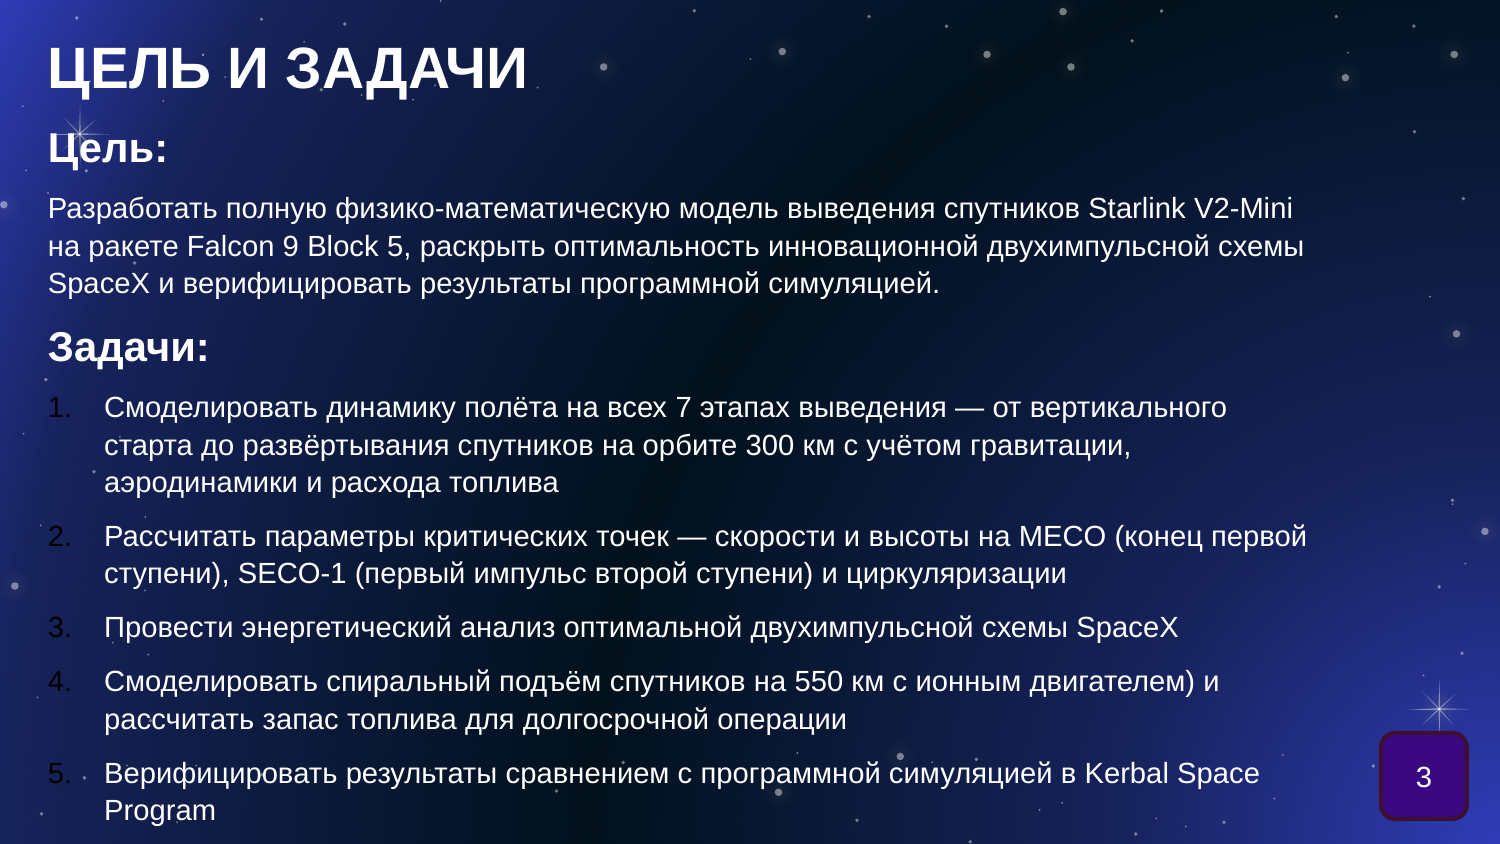

ЦЕЛЬ И ЗАДАЧИ
Цель:
Разработать полную физико-математическую модель выведения спутников Starlink V2-Mini на ракете Falcon 9 Block 5, раскрыть оптимальность инновационной двухимпульсной схемы SpaceX и верифицировать результаты программной симуляцией.
Задачи:
Смоделировать динамику полёта на всех 7 этапах выведения — от вертикального старта до развёртывания спутников на орбите 300 км с учётом гравитации, аэродинамики и расхода топлива
Рассчитать параметры критических точек — скорости и высоты на MECO (конец первой ступени), SECO-1 (первый импульс второй ступени) и циркуляризации
Провести энергетический анализ оптимальной двухимпульсной схемы SpaceX
Смоделировать спиральный подъём спутников на 550 км с ионным двигателем) и рассчитать запас топлива для долгосрочной операции
Верифицировать результаты сравнением с программной симуляцией в Kerbal Space Program
3